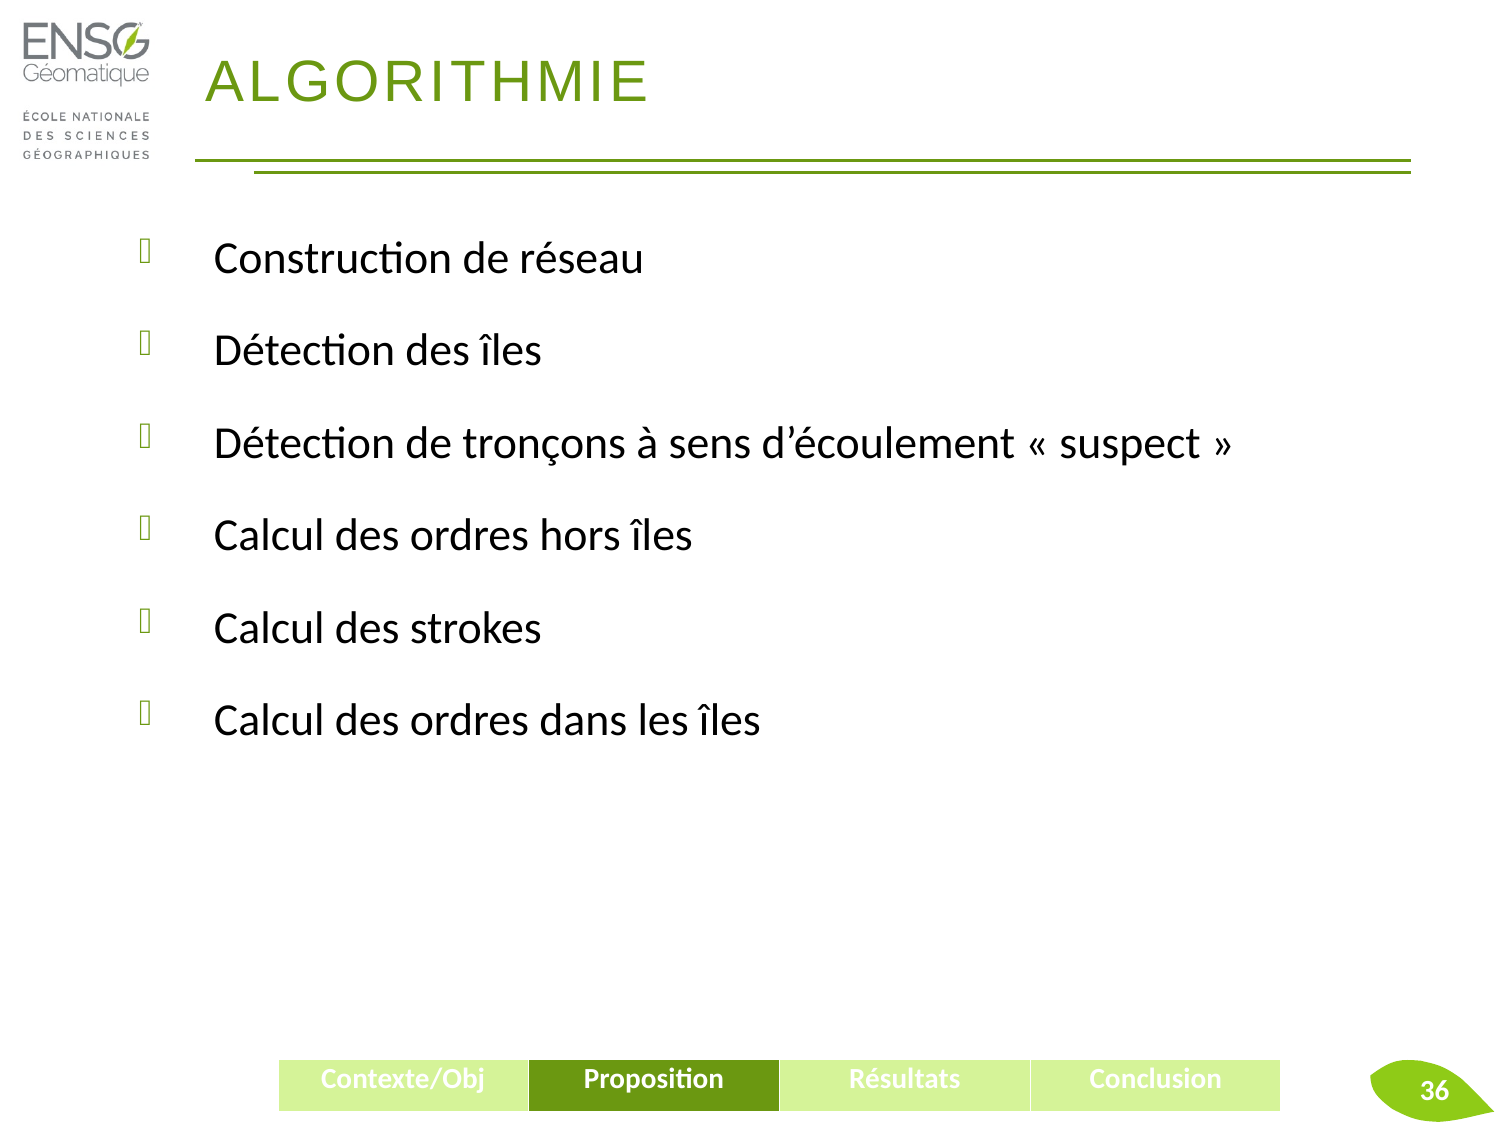

# Algorithmie
Construction de réseau
Détection des îles
Détection de tronçons à sens d’écoulement « suspect »
Calcul des ordres hors îles
Calcul des strokes
Calcul des ordres dans les îles
36